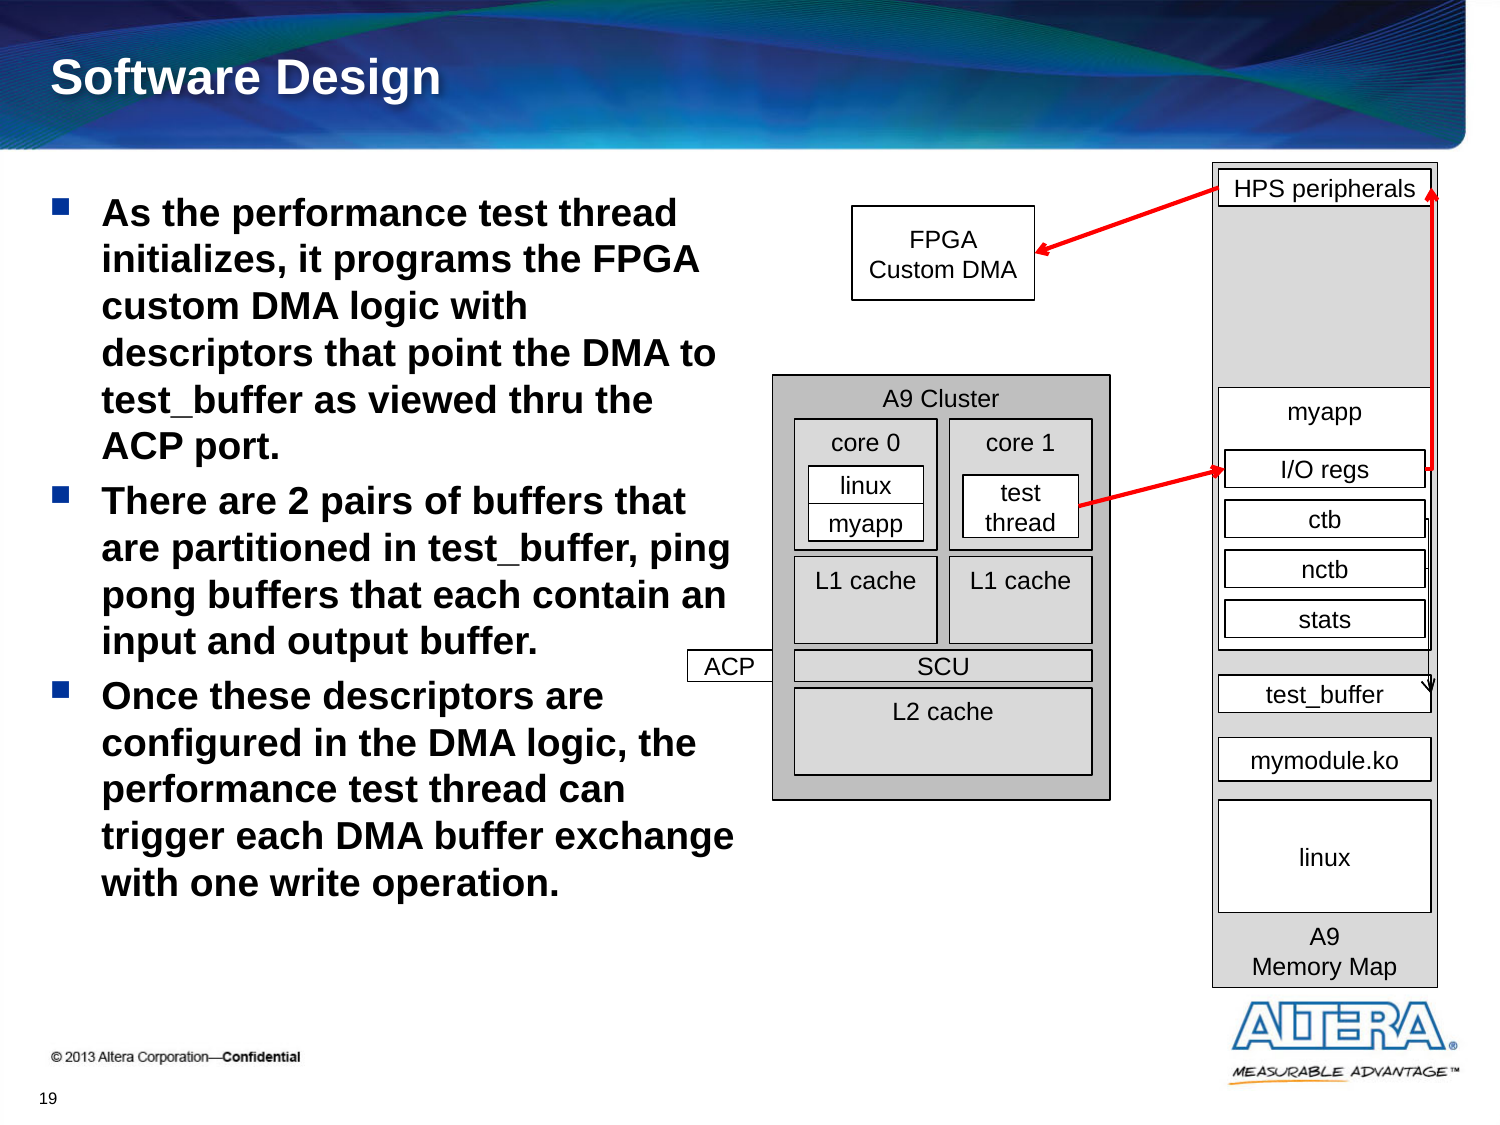

# Software Design
A9
Memory Map
HPS peripherals
As the performance test thread initializes, it programs the FPGA custom DMA logic with descriptors that point the DMA to test_buffer as viewed thru the ACP port.
There are 2 pairs of buffers that are partitioned in test_buffer, ping pong buffers that each contain an input and output buffer.
Once these descriptors are configured in the DMA logic, the performance test thread can trigger each DMA buffer exchange with one write operation.
FPGA
Custom DMA
A9 Cluster
myapp
core 0
core 1
I/O regs
linux
test
thread
ctb
myapp
nctb
L1 cache
L1 cache
stats
ACP
SCU
test_buffer
L2 cache
mymodule.ko
linux
19